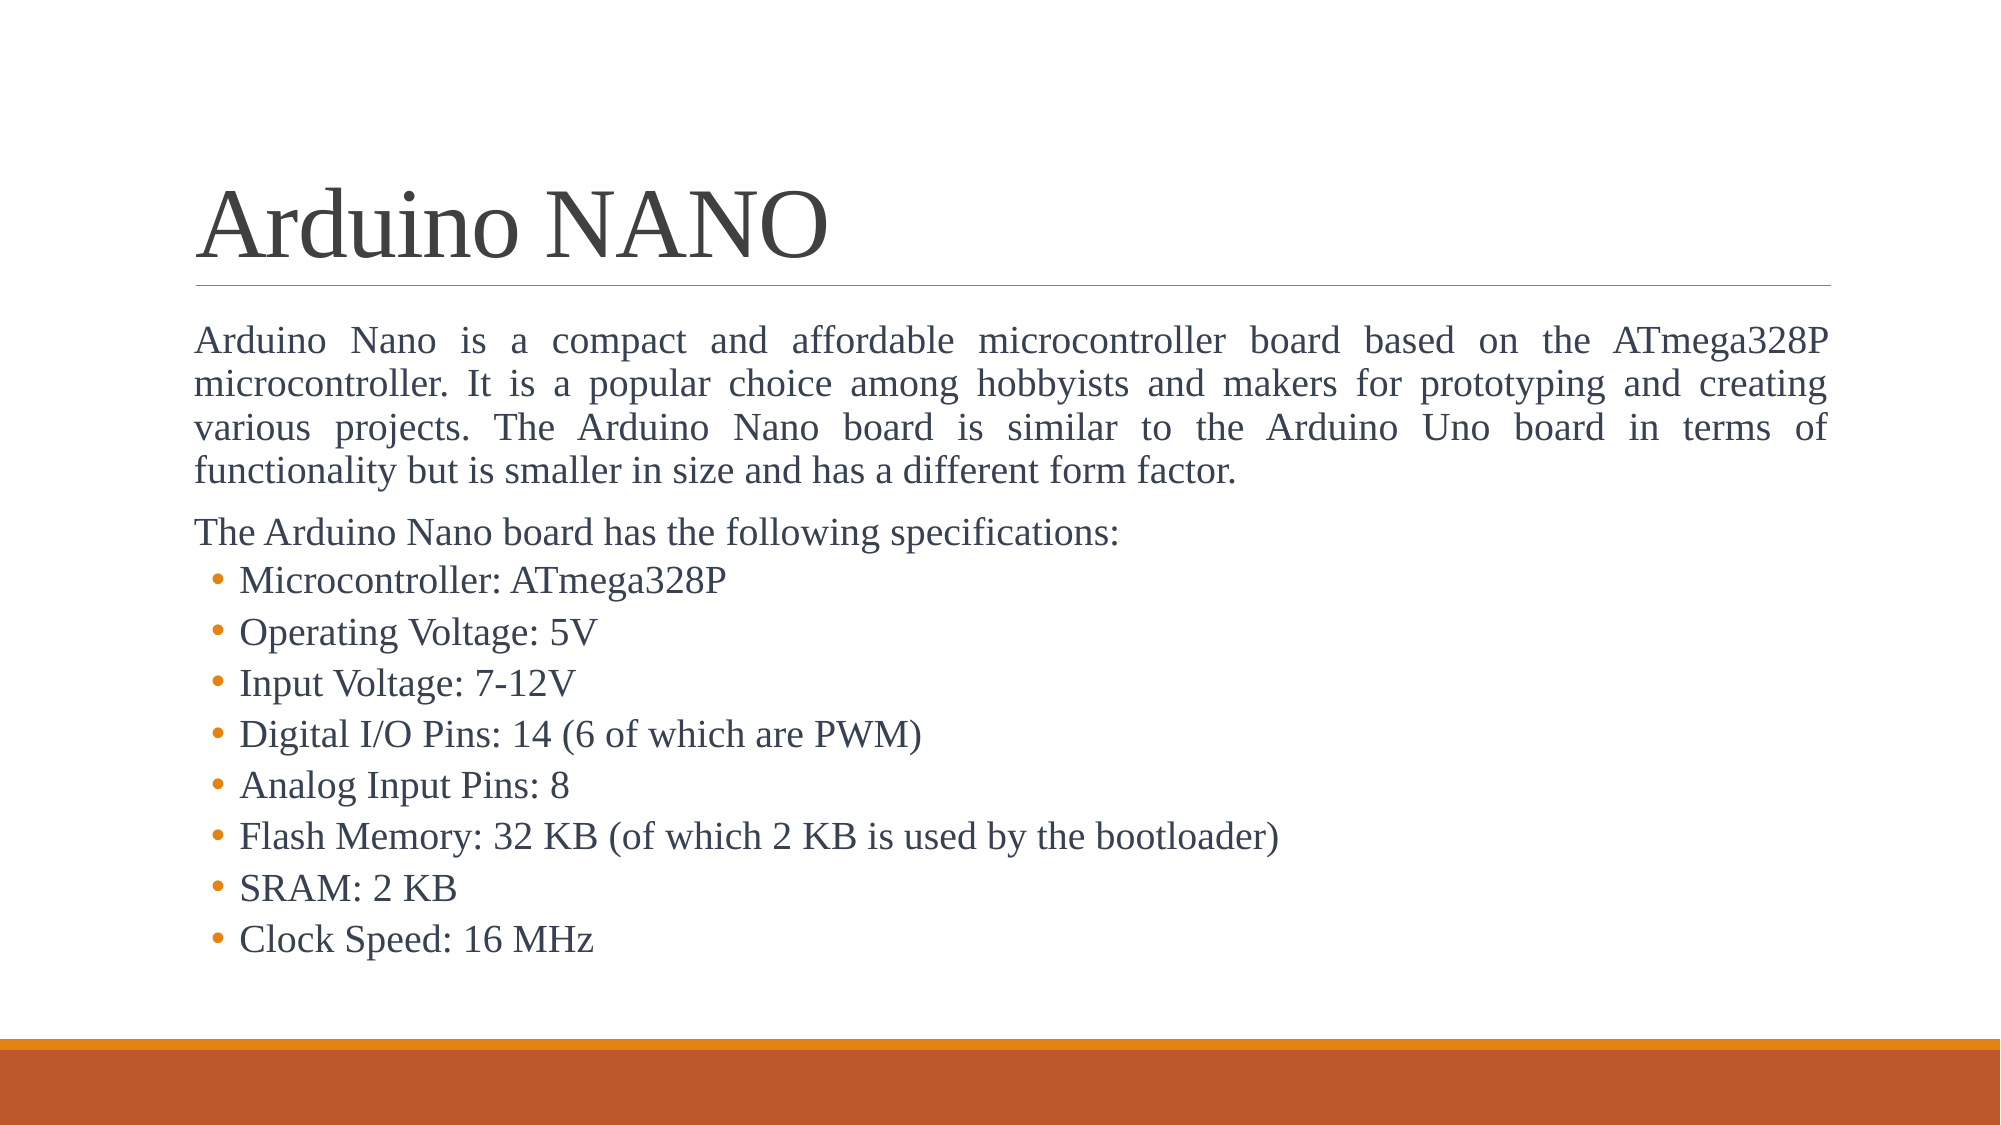

# Arduino NANO
Arduino Nano is a compact and affordable microcontroller board based on the ATmega328P microcontroller. It is a popular choice among hobbyists and makers for prototyping and creating various projects. The Arduino Nano board is similar to the Arduino Uno board in terms of functionality but is smaller in size and has a different form factor.
The Arduino Nano board has the following specifications:
Microcontroller: ATmega328P
Operating Voltage: 5V
Input Voltage: 7-12V
Digital I/O Pins: 14 (6 of which are PWM)
Analog Input Pins: 8
Flash Memory: 32 KB (of which 2 KB is used by the bootloader)
SRAM: 2 KB
Clock Speed: 16 MHz